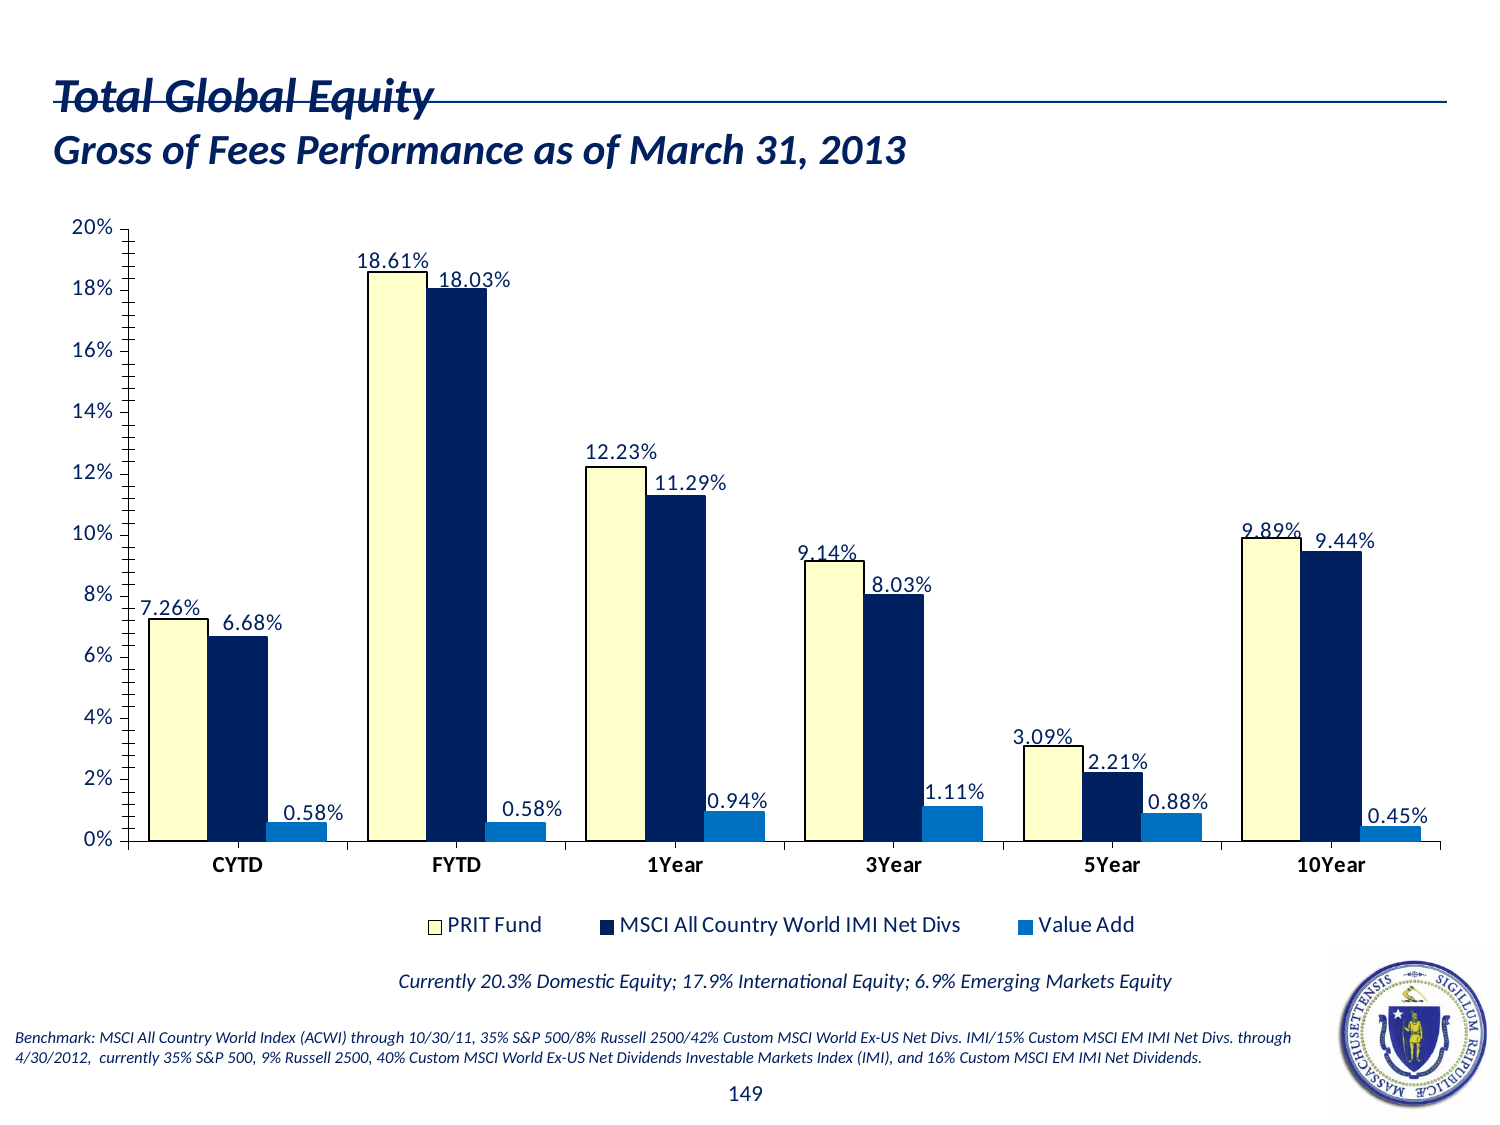

# Total Global Equity Gross of Fees Performance as of March 31, 2013

### Chart

| Category | PRIT Fund | MSCI All Country World IMI Net Divs | Value Add |
|---|---|---|---|
| CYTD | 0.0726 | 0.0668 | 0.0058 |
| FYTD | 0.1861 | 0.1803 | 0.0058 |
| 1Year | 0.1223 | 0.1129 | 0.009400000000000006 |
| 3Year | 0.0914 | 0.0803 | 0.011099999999999999 |
| 5Year | 0.0309 | 0.0221 | 0.008799999999999999 |
| 10Year | 0.0989 | 0.0944 | 0.004500000000000004 |
Currently 20.3% Domestic Equity; 17.9% International Equity; 6.9% Emerging Markets Equity
Benchmark: MSCI All Country World Index (ACWI) through 10/30/11, 35% S&P 500/8% Russell 2500/42% Custom MSCI World Ex-US Net Divs. IMI/15% Custom MSCI EM IMI Net Divs. through 4/30/2012,  currently 35% S&P 500, 9% Russell 2500, 40% Custom MSCI World Ex-US Net Dividends Investable Markets Index (IMI), and 16% Custom MSCI EM IMI Net Dividends.